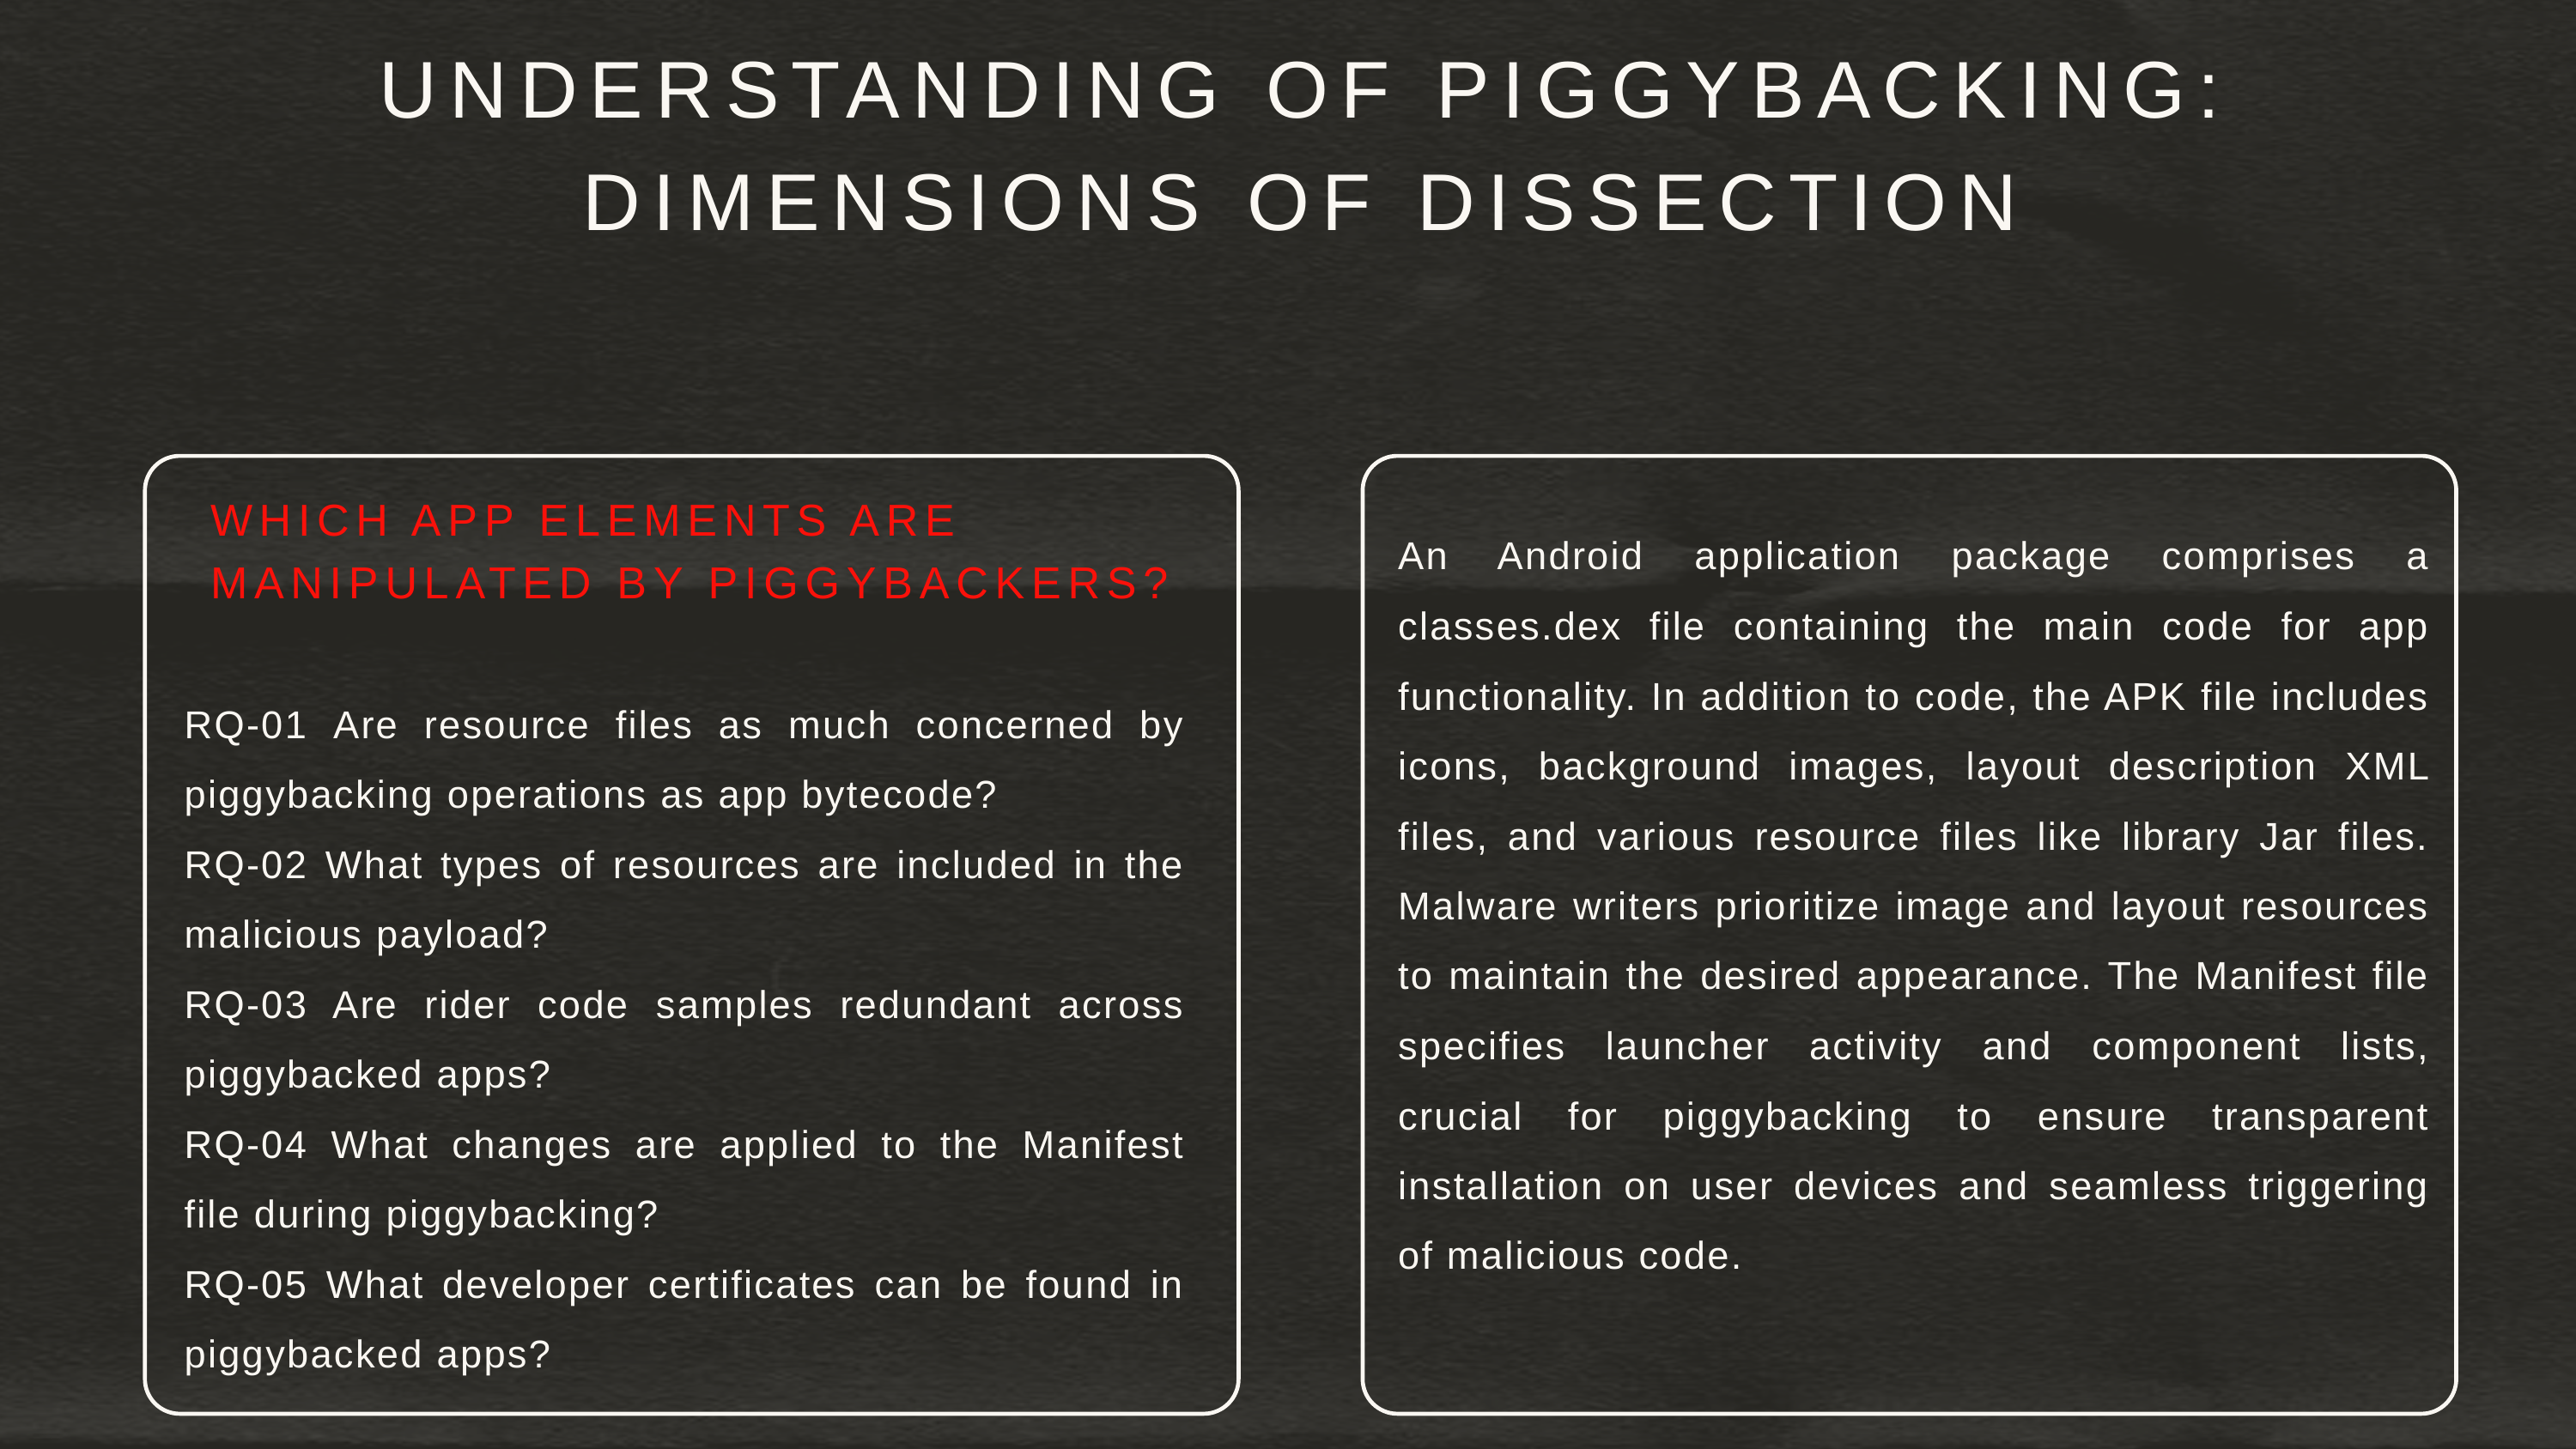

UNDERSTANDING OF PIGGYBACKING:
DIMENSIONS OF DISSECTION

WHICH APP ELEMENTS ARE MANIPULATED BY PIGGYBACKERS?
An Android application package comprises a classes.dex file containing the main code for app functionality. In addition to code, the APK file includes icons, background images, layout description XML files, and various resource files like library Jar files. Malware writers prioritize image and layout resources to maintain the desired appearance. The Manifest file specifies launcher activity and component lists, crucial for piggybacking to ensure transparent installation on user devices and seamless triggering of malicious code.
RQ-01 Are resource files as much concerned by piggybacking operations as app bytecode?
RQ-02 What types of resources are included in the malicious payload?
RQ-03 Are rider code samples redundant across piggybacked apps?
RQ-04 What changes are applied to the Manifest file during piggybacking?
RQ-05 What developer certificates can be found in piggybacked apps?